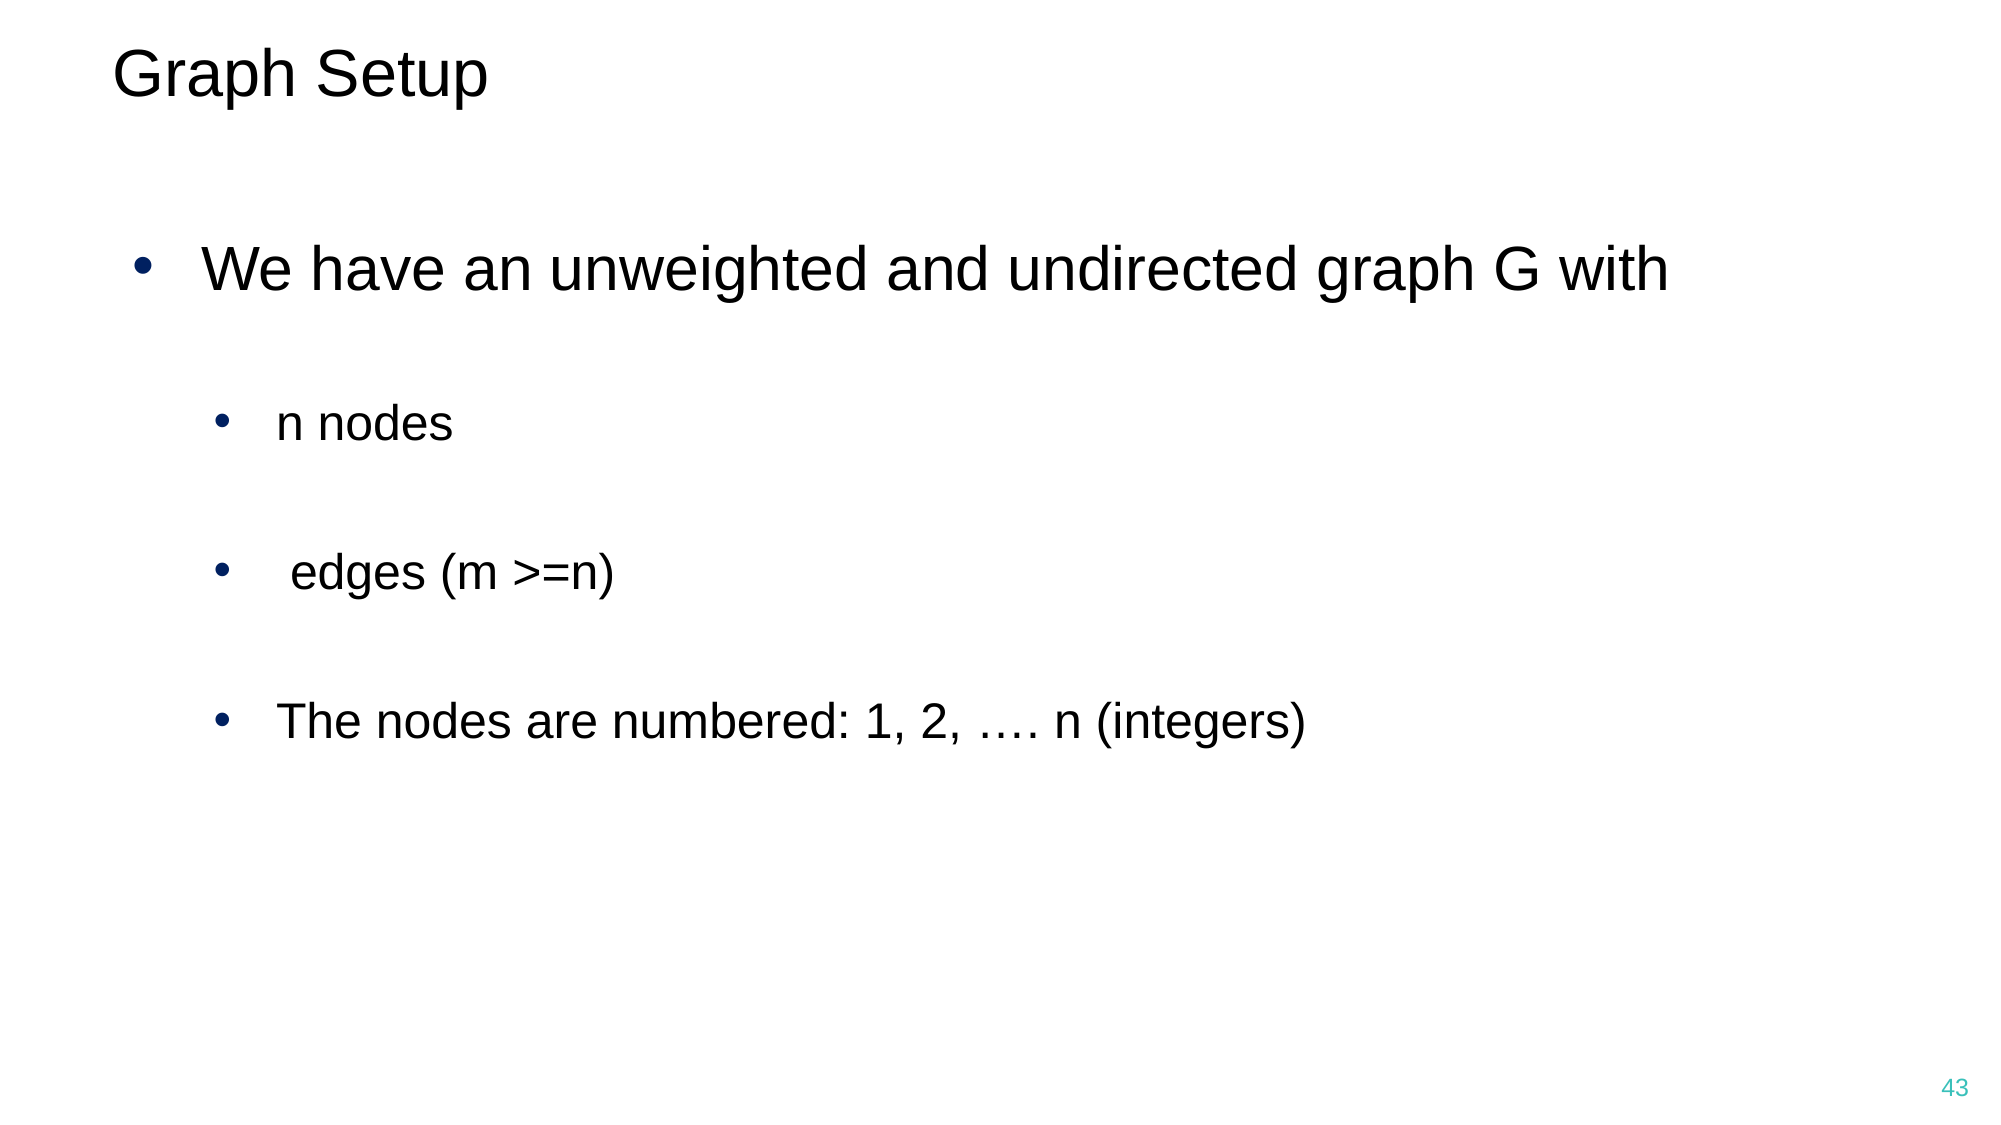

# Graph Setup
We have an unweighted and undirected graph G with

n nodes

 edges (m >=n)

The nodes are numbered: 1, 2, …. n (integers)
43